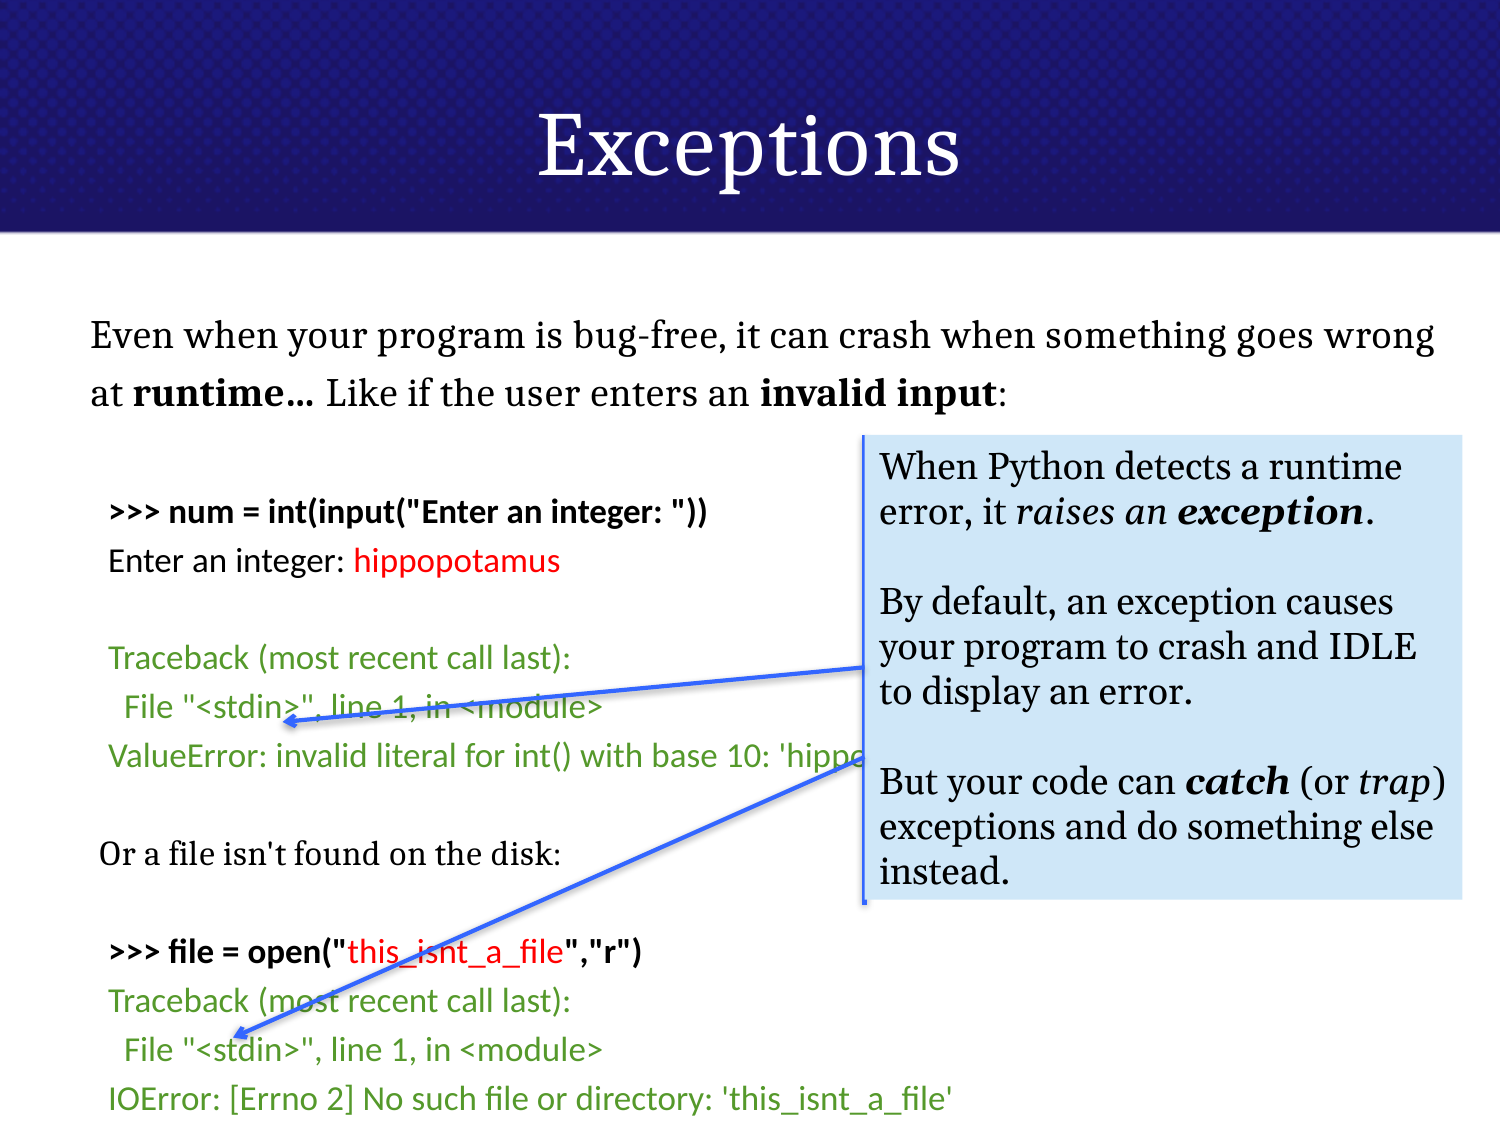

# Exceptions
Even when your program is bug-free, it can crash when something goes wrong at runtime… Like if the user enters an invalid input:

>>> num = int(input("Enter an integer: "))
Enter an integer: hippopotamus

Traceback (most recent call last):
  File "<stdin>", line 1, in <module>
ValueError: invalid literal for int() with base 10: 'hippopotamus’

Or a file isn't found on the disk:

>>> file = open("this_isnt_a_file","r")
Traceback (most recent call last):
  File "<stdin>", line 1, in <module>
IOError: [Errno 2] No such file or directory: 'this_isnt_a_file'

When Python detects a runtime error, it raises an exception.

By default, an exception causes your program to crash and IDLE to display an error.

But your code can catch (or trap) exceptions and do something else instead.